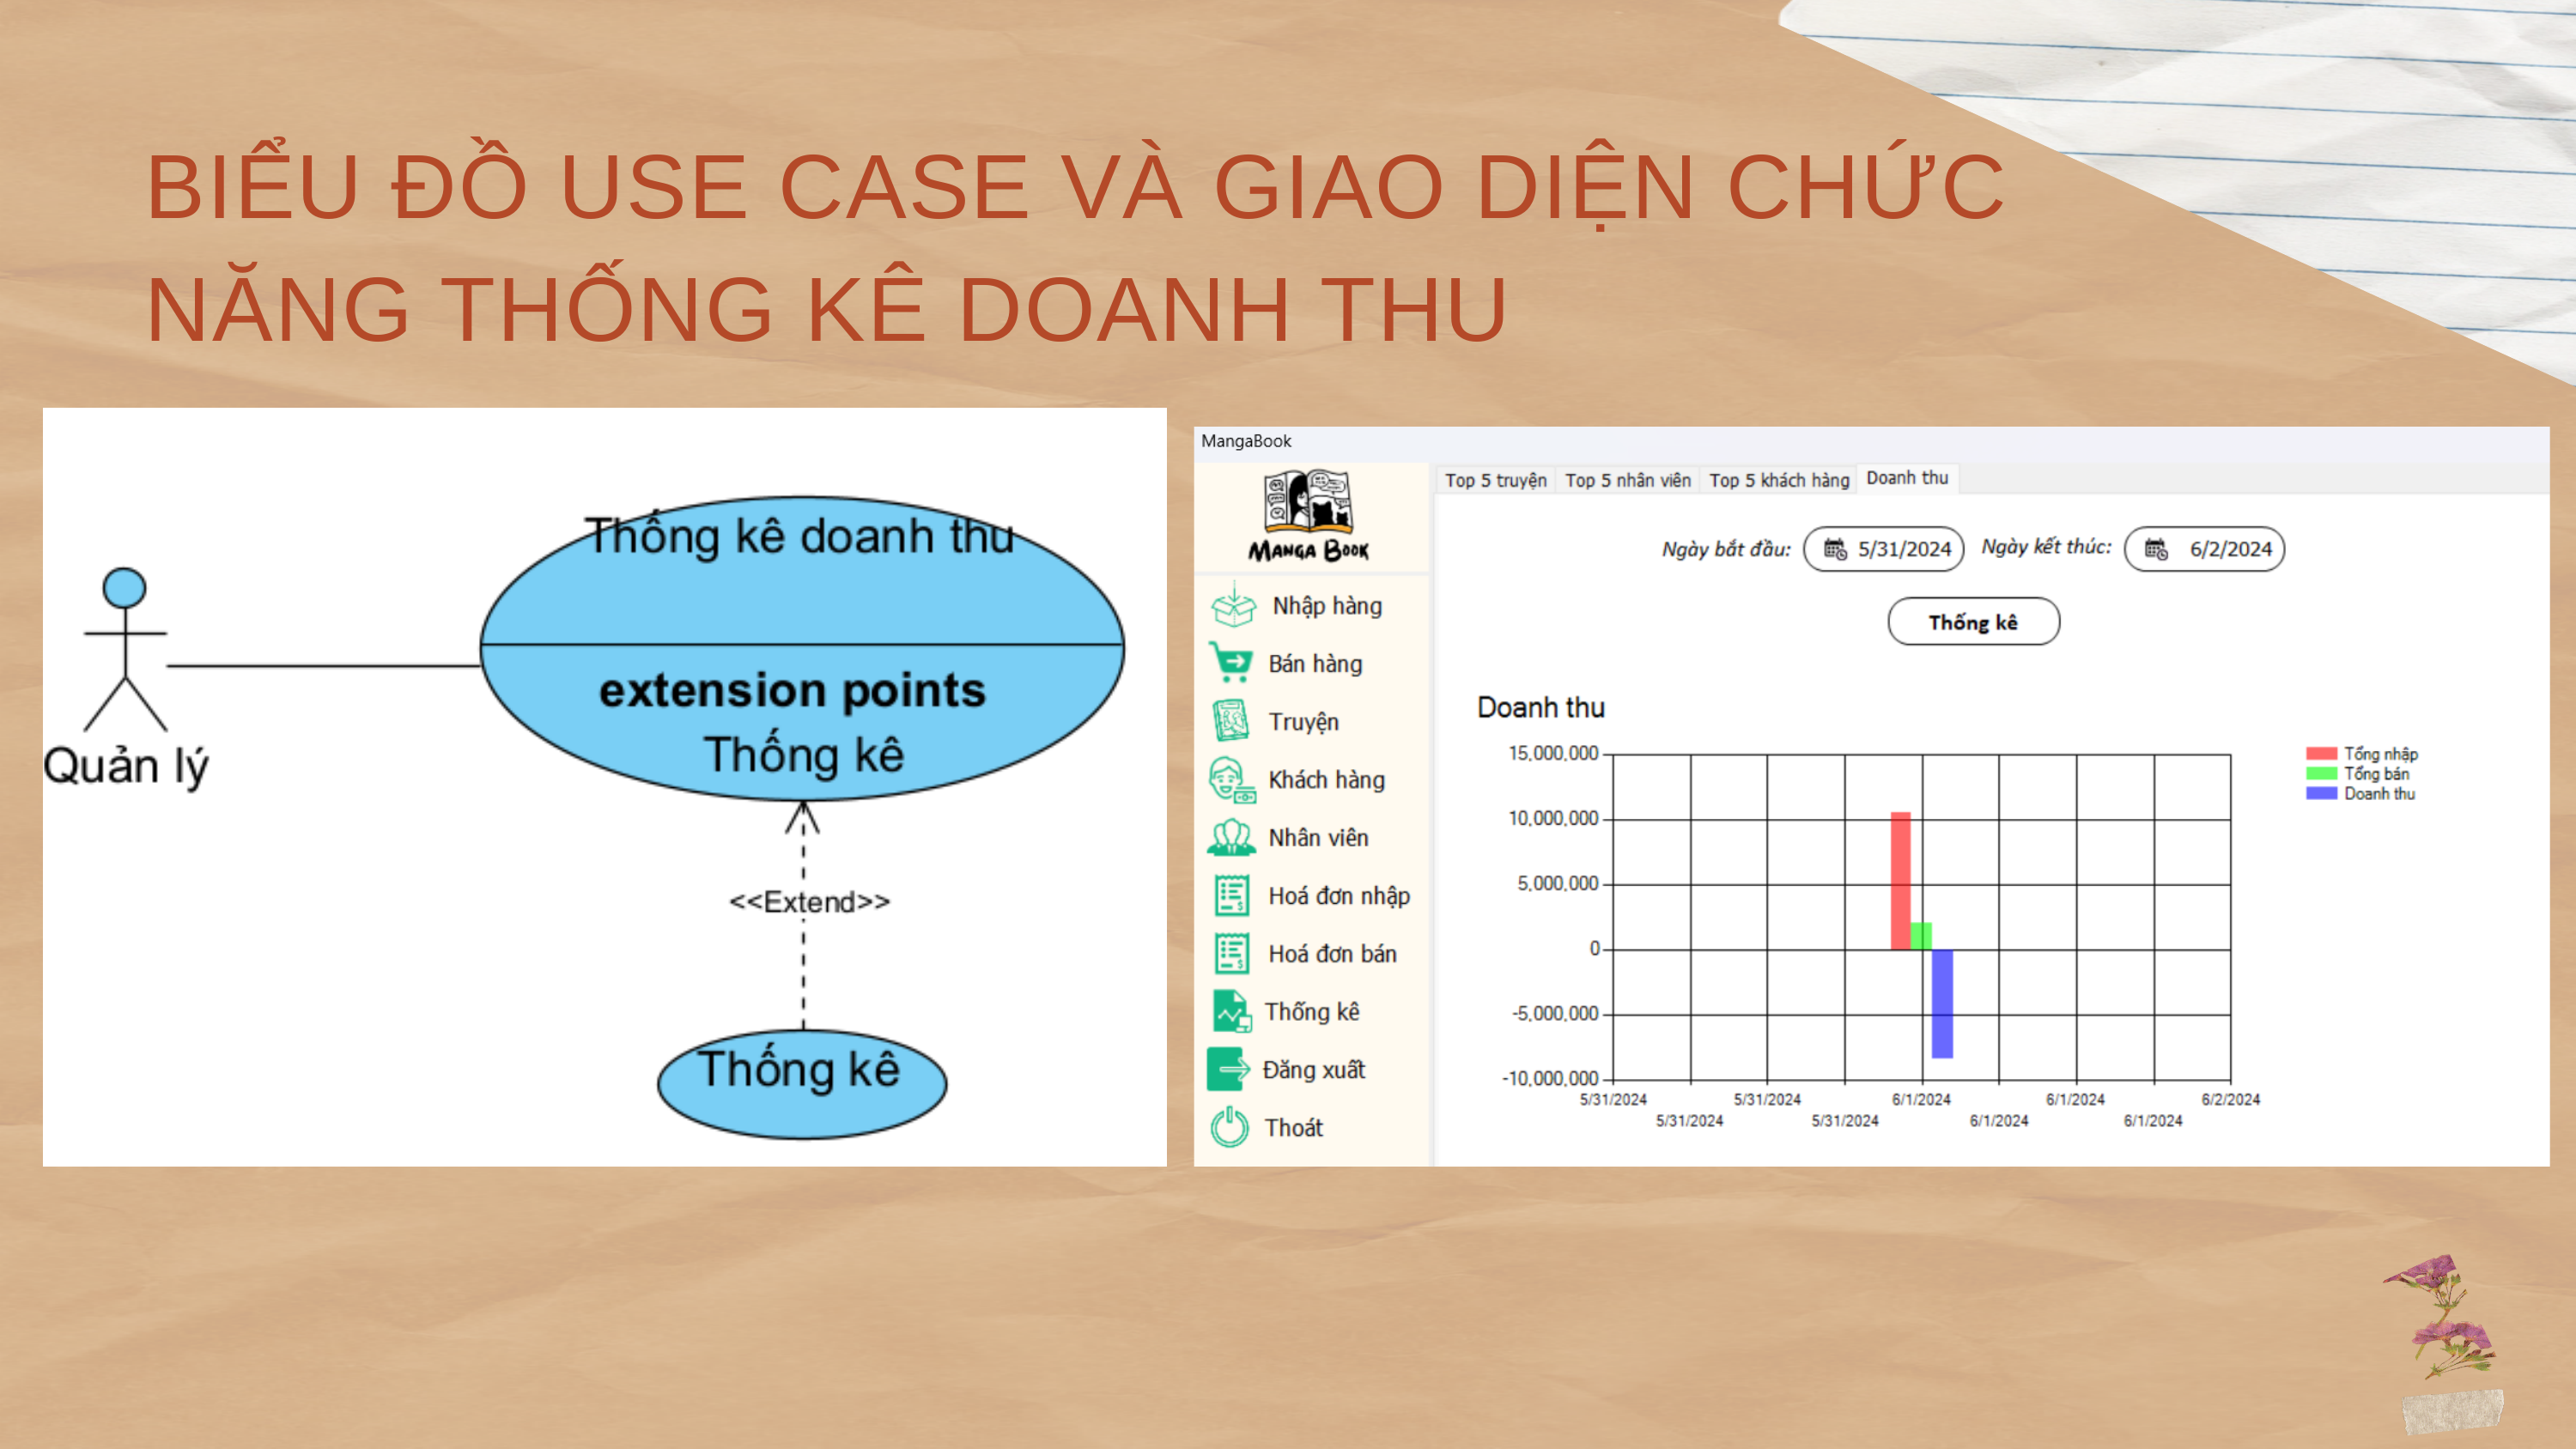

BIỂU ĐỒ USE CASE VÀ GIAO DIỆN CHỨC NĂNG THỐNG KÊ DOANH THU